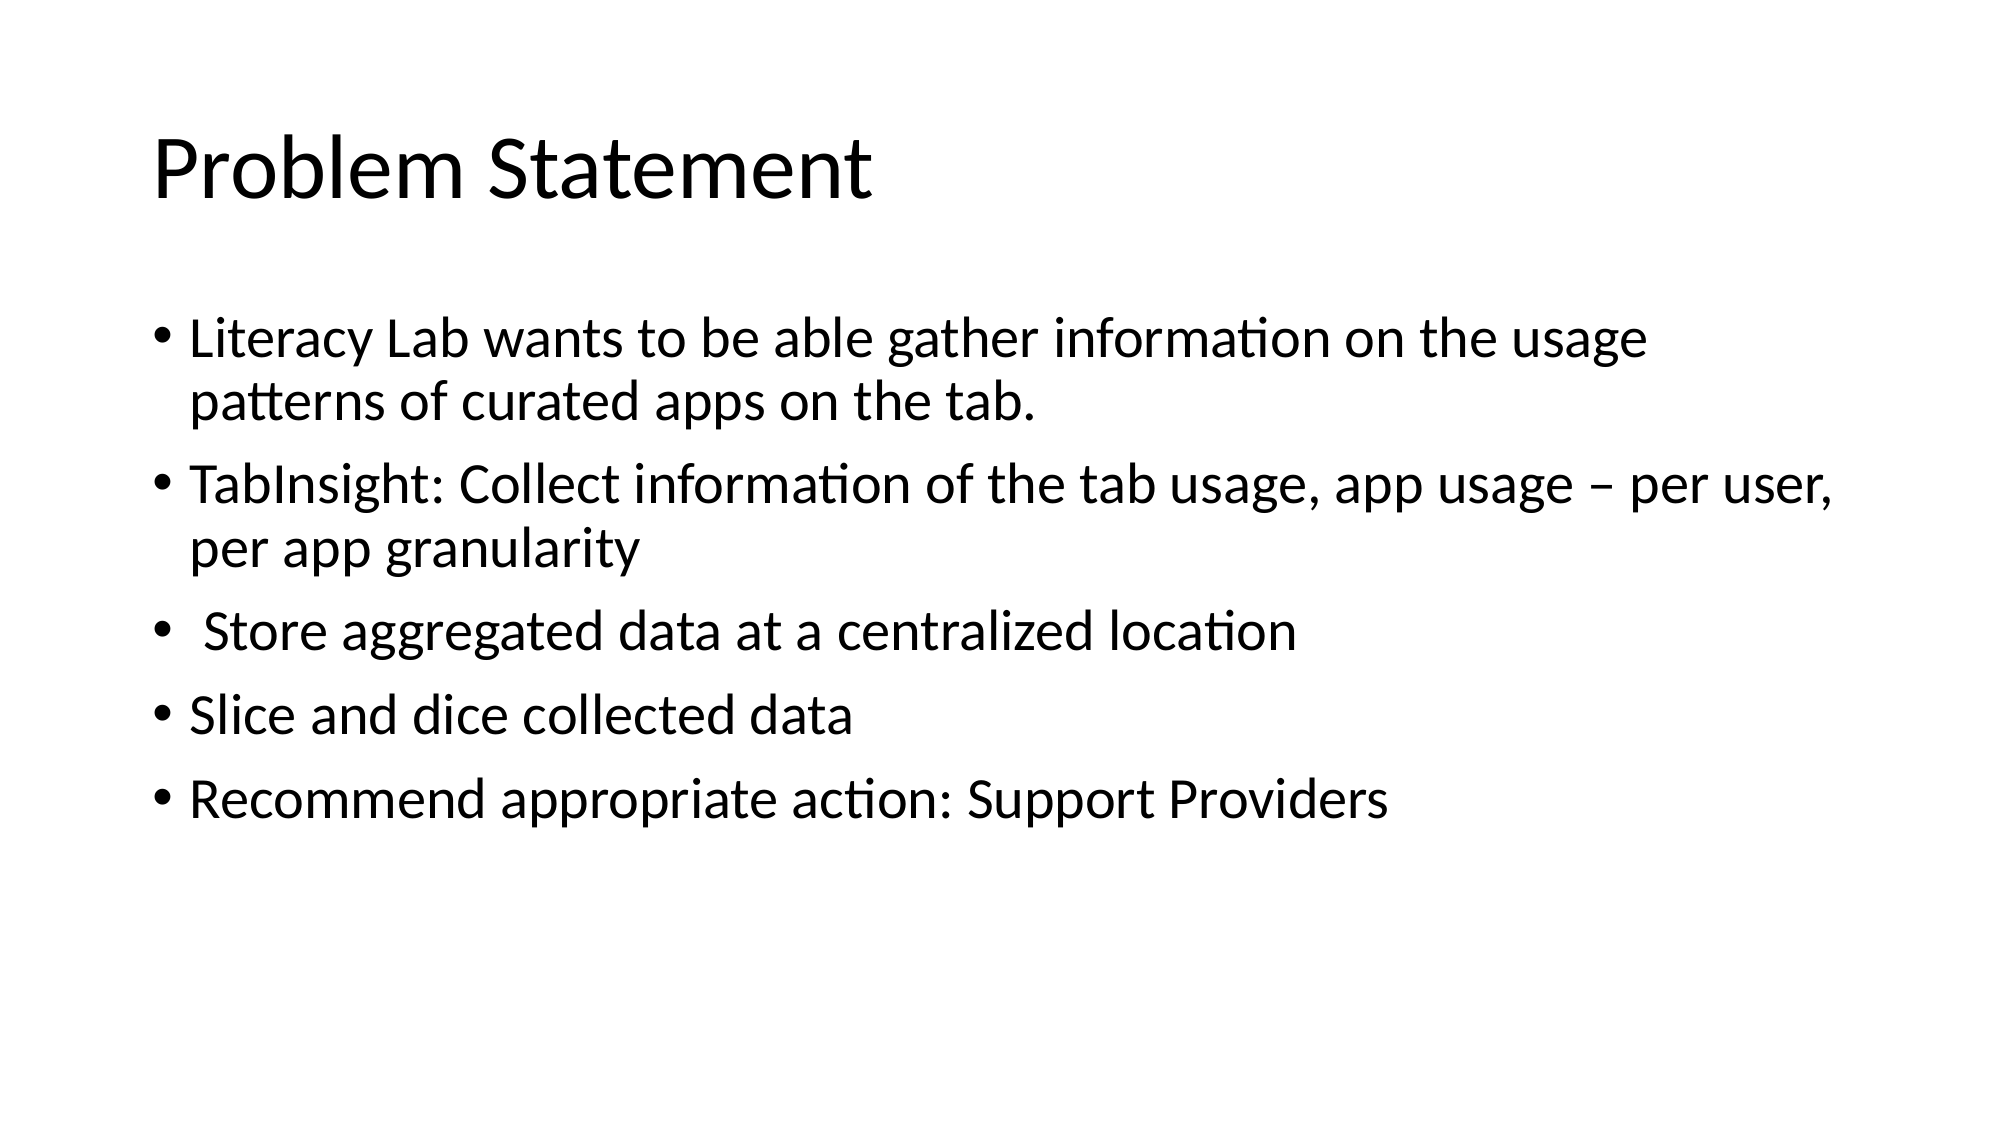

# Problem Statement
Literacy Lab wants to be able gather information on the usage patterns of curated apps on the tab.
TabInsight: Collect information of the tab usage, app usage – per user, per app granularity
 Store aggregated data at a centralized location
Slice and dice collected data
Recommend appropriate action: Support Providers